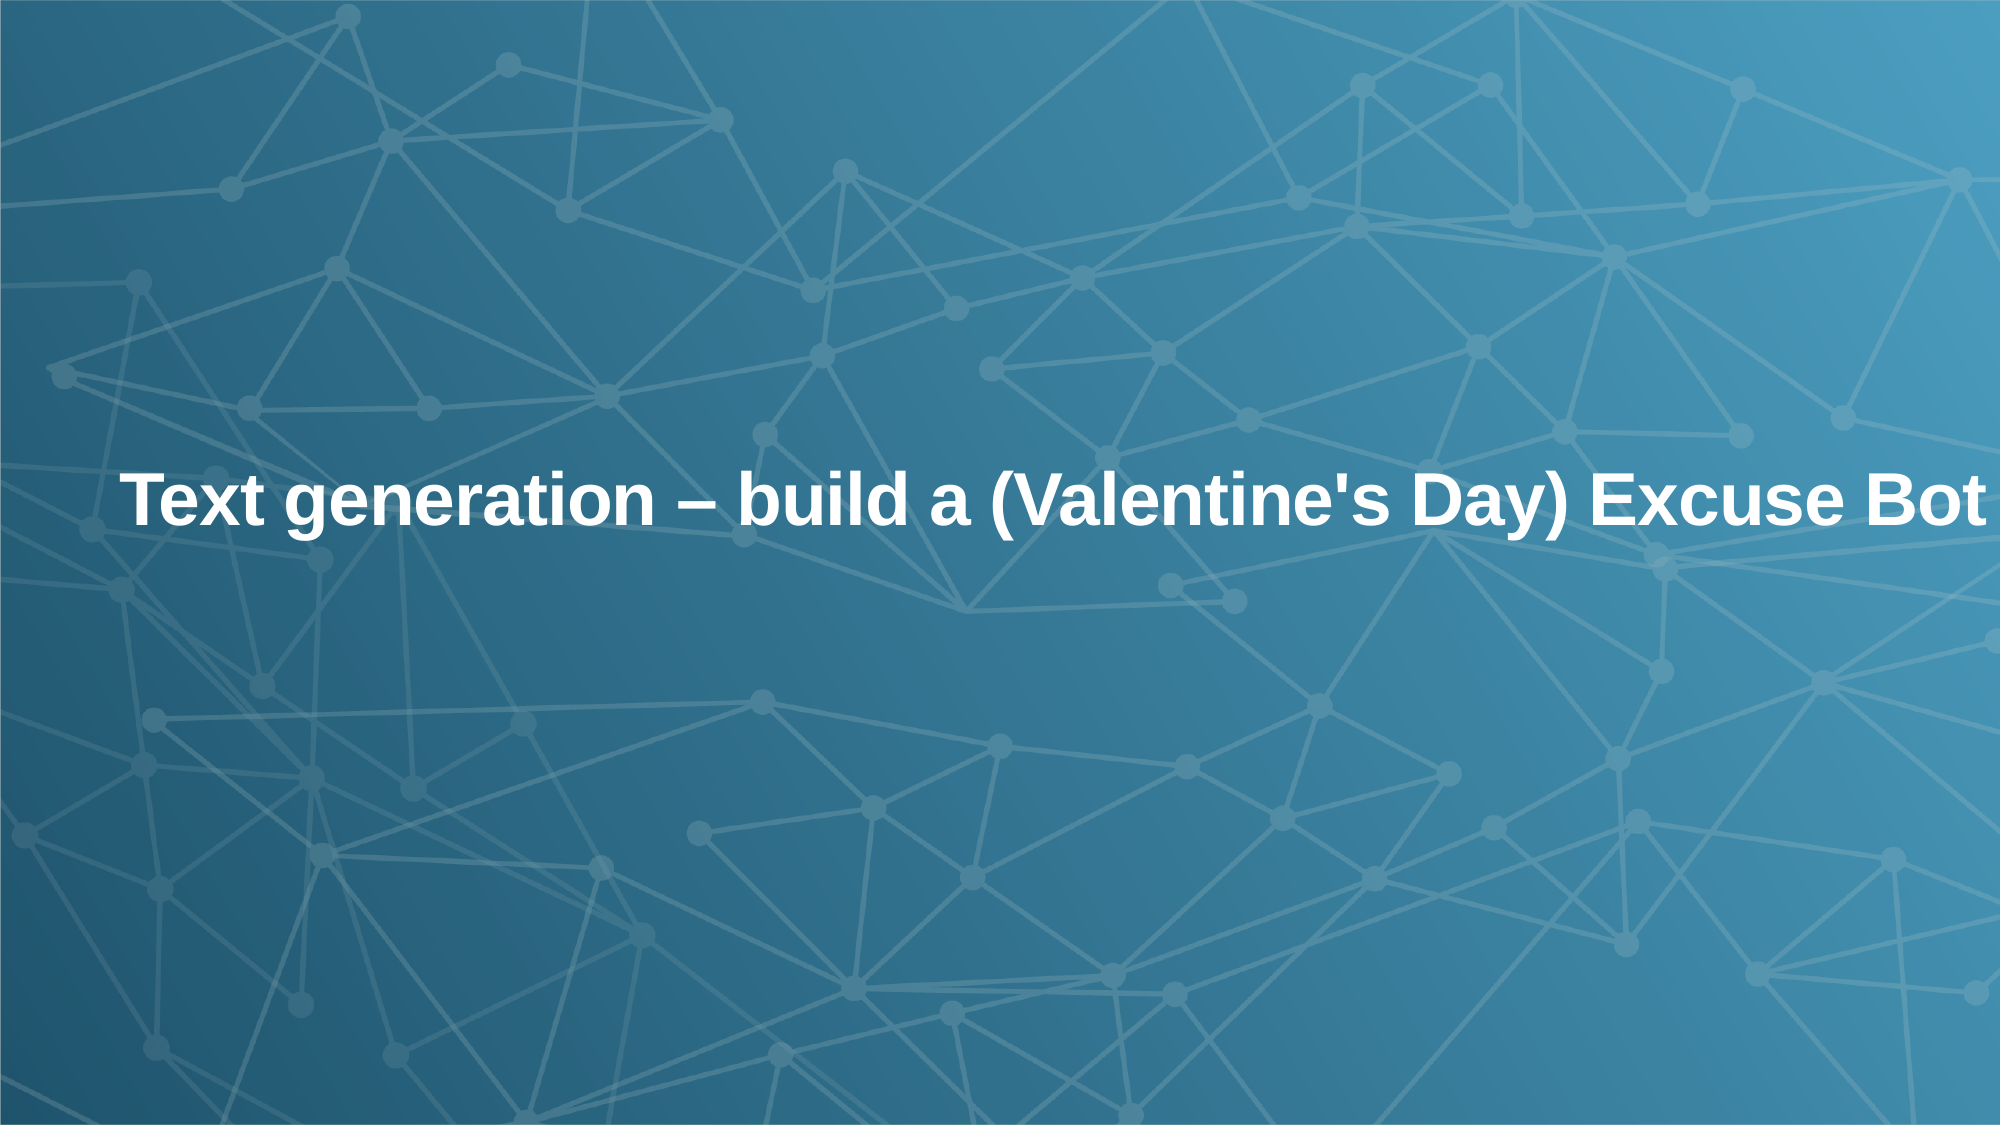

# Text generation – build a (Valentine's Day) Excuse Bot